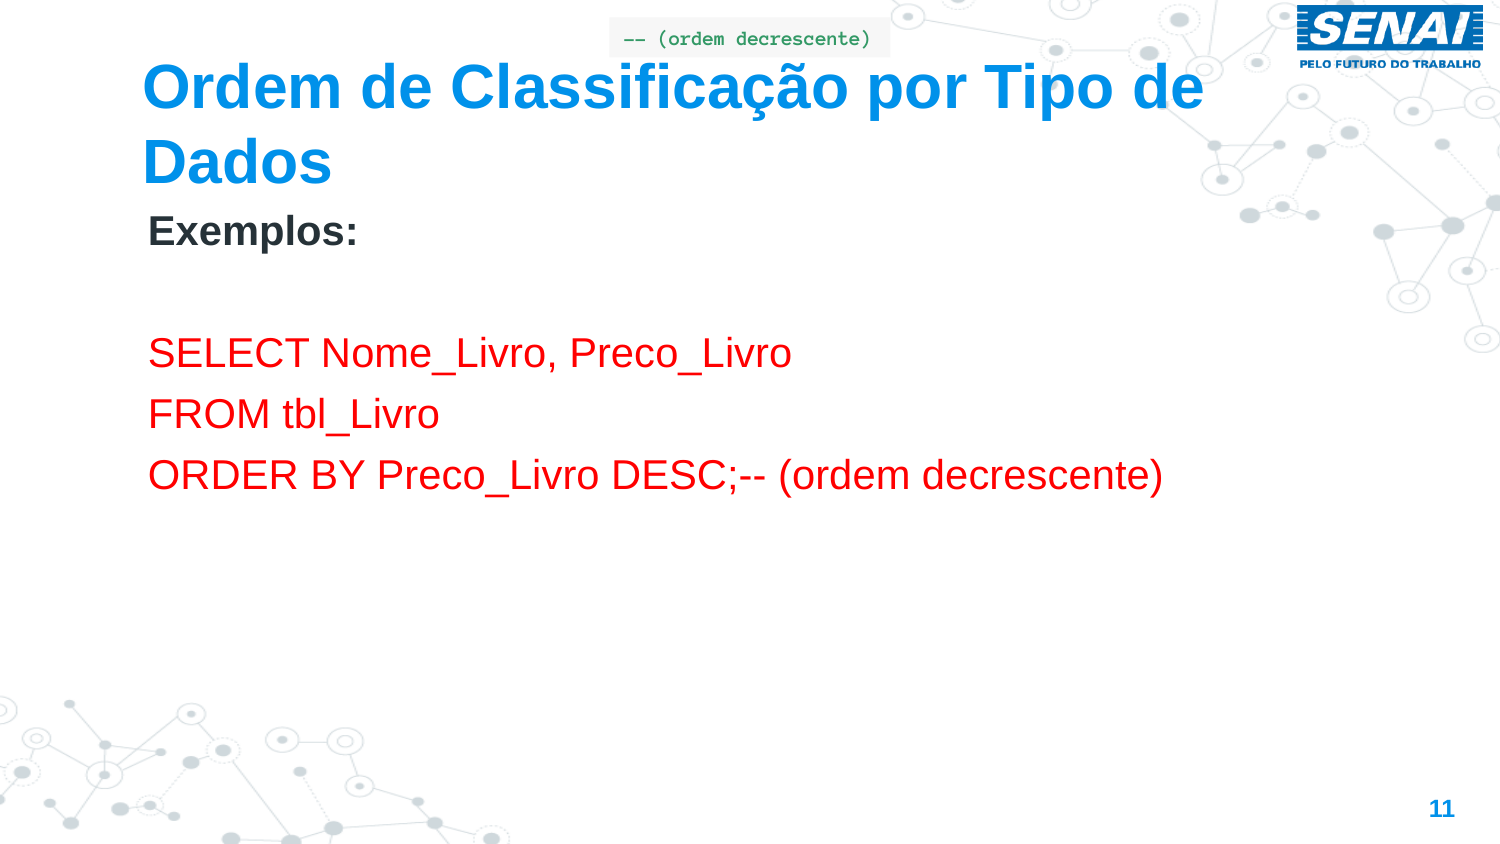

-- (ordem decrescente)
# Ordem de Classificação por Tipo de Dados
Exemplos:

SELECT Nome_Livro, Preco_Livro
FROM tbl_Livro
ORDER BY Preco_Livro DESC;-- (ordem decrescente)
11